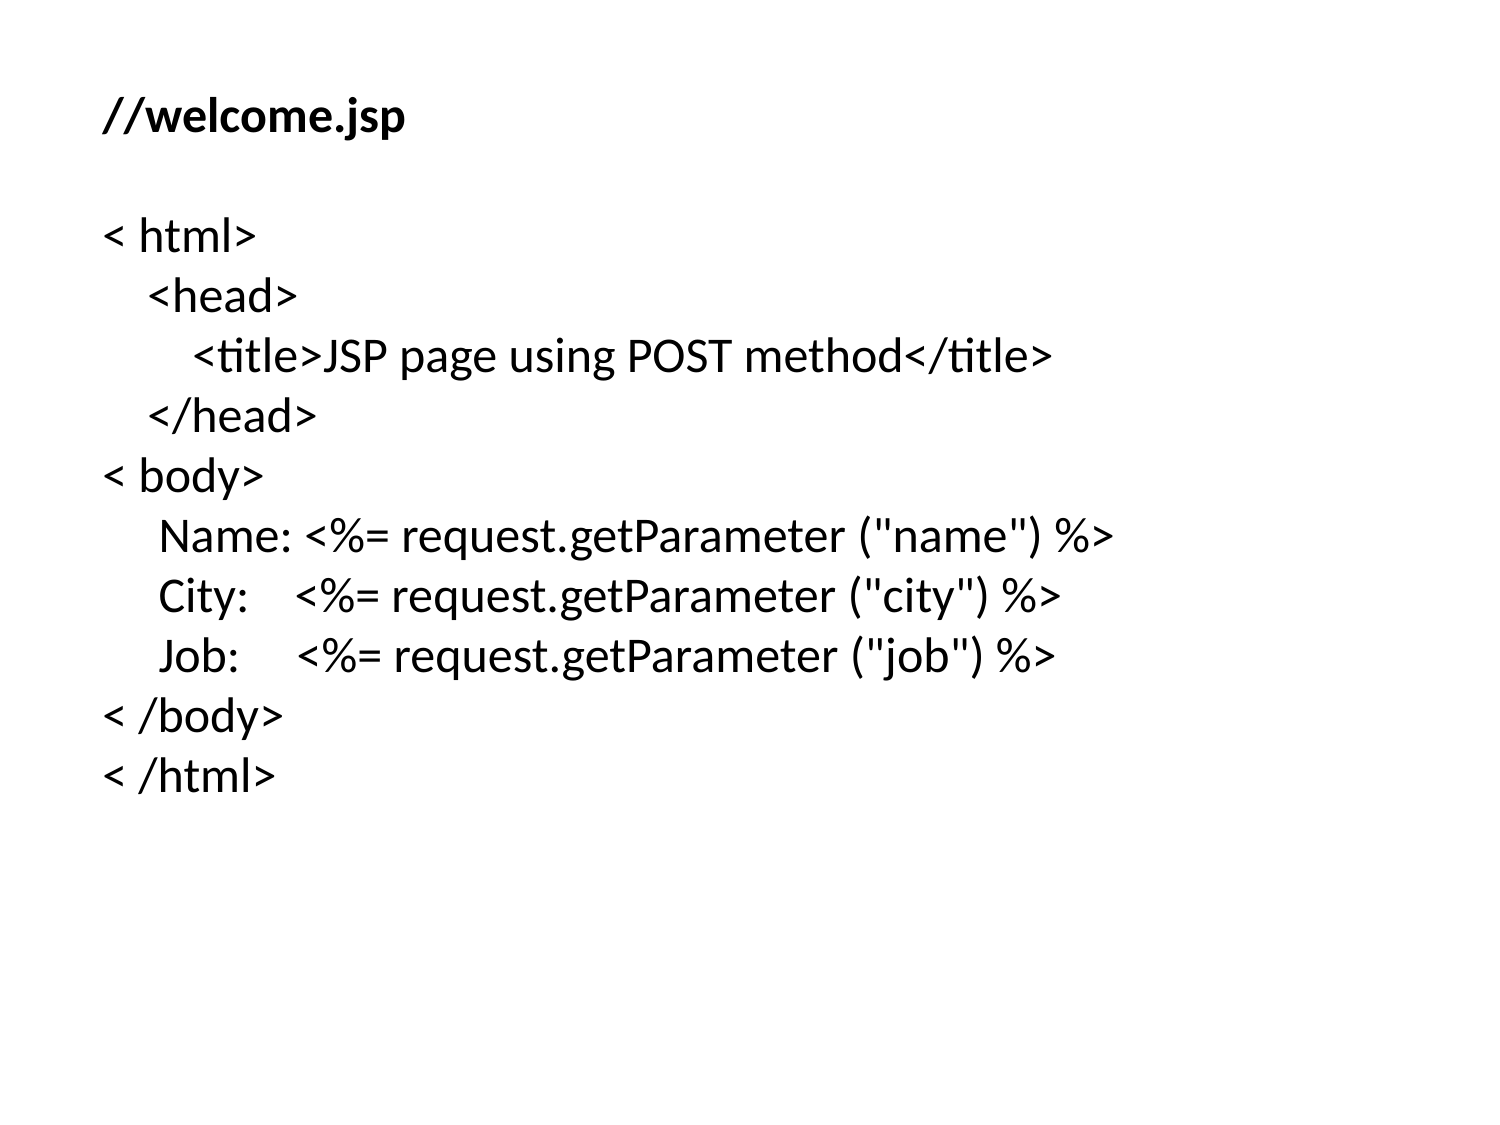

//welcome.jsp
      
< html>
    <head>
        <title>JSP page using POST method</title>
    </head>
< body>
     Name: <%= request.getParameter ("name") %>
     City:    <%= request.getParameter ("city") %>
     Job:     <%= request.getParameter ("job") %>
< /body>
< /html>